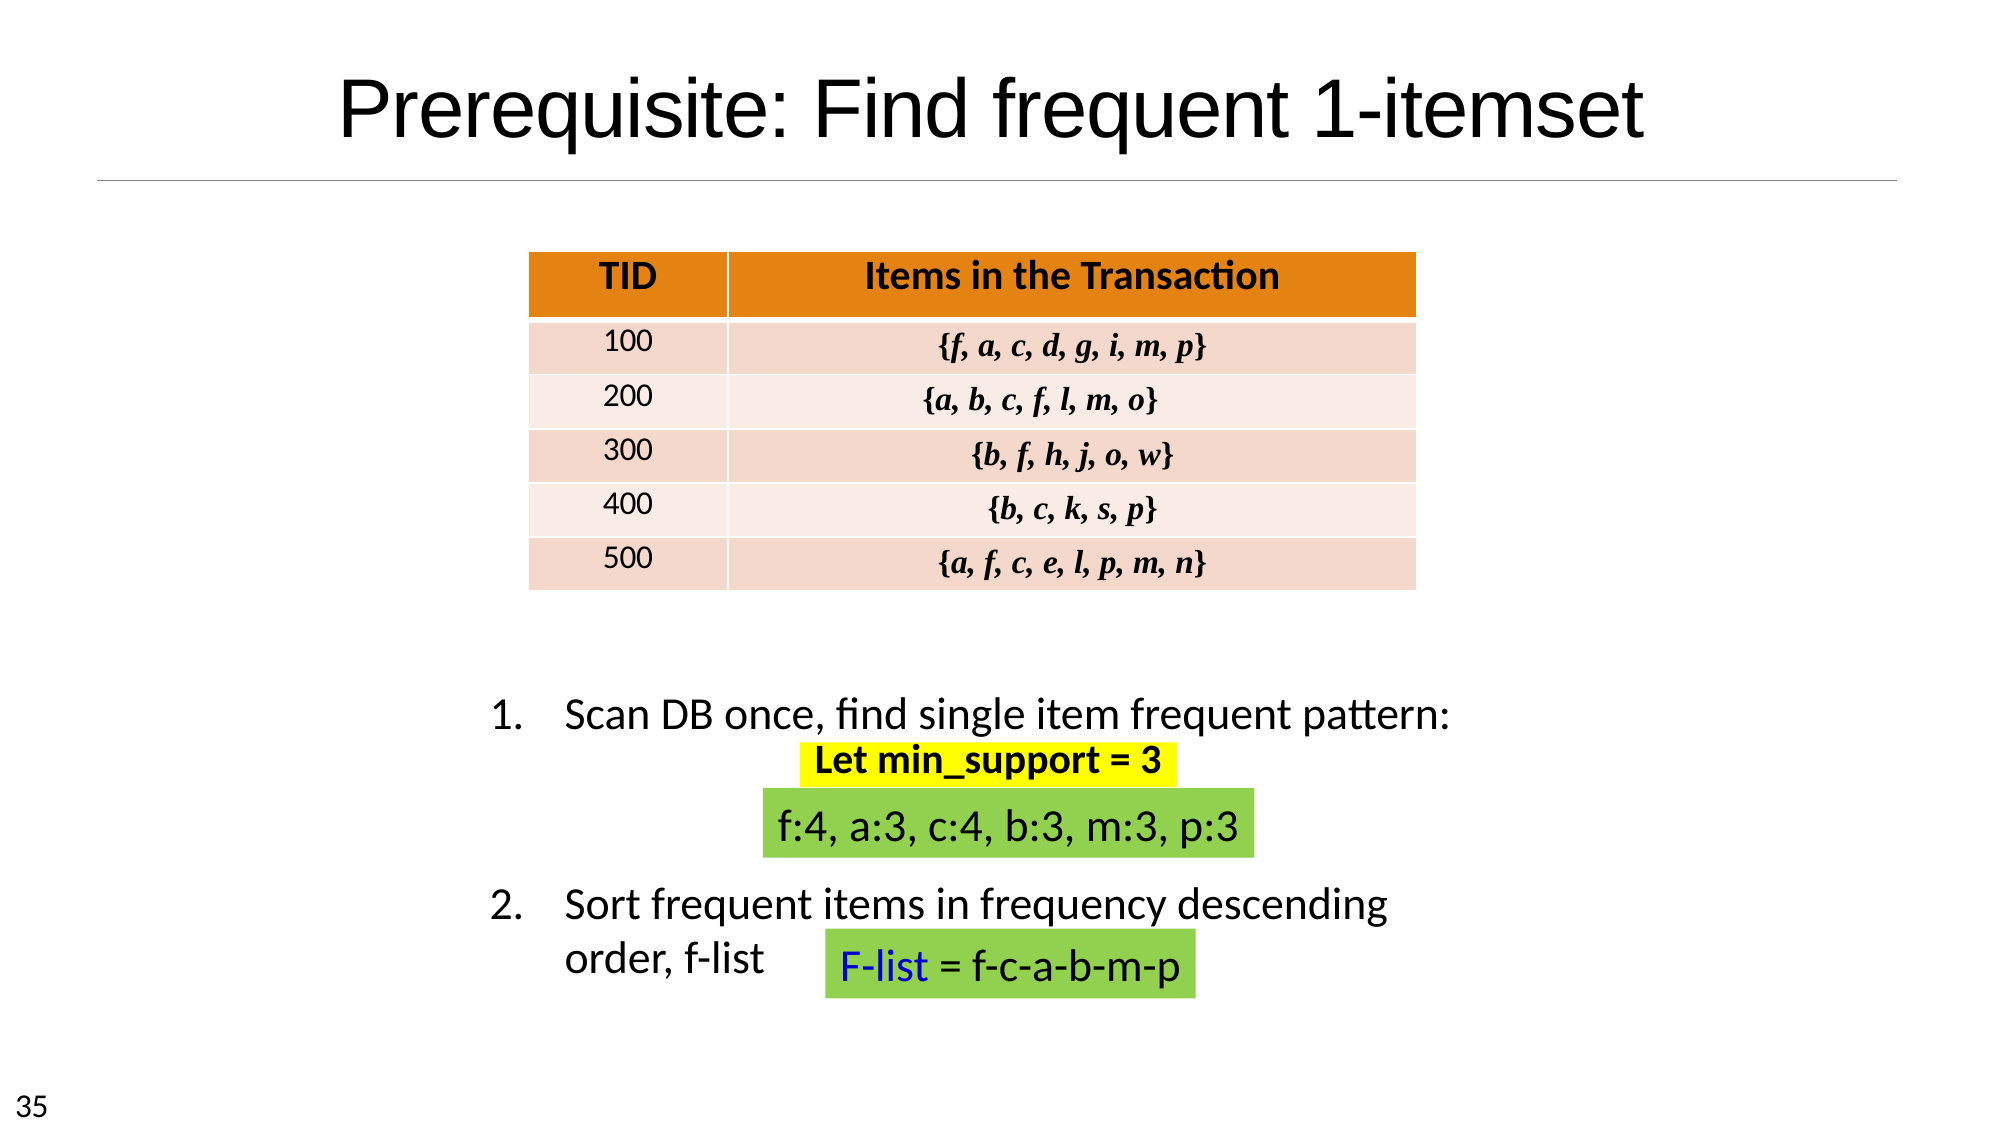

# Prerequisite: Find frequent 1-itemset
| TID | Items in the Transaction |
| --- | --- |
| 100 | {f, a, c, d, g, i, m, p} |
| 200 | {a, b, c, f, l, m, o} |
| 300 | {b, f, h, j, o, w} |
| 400 | {b, c, k, s, p} |
| 500 | {a, f, c, e, l, p, m, n} |
Scan DB once, find single item frequent pattern:

Sort frequent items in frequency descending order, f-list
Let min_support = 3
f:4, a:3, c:4, b:3, m:3, p:3
F-list = f-c-a-b-m-p